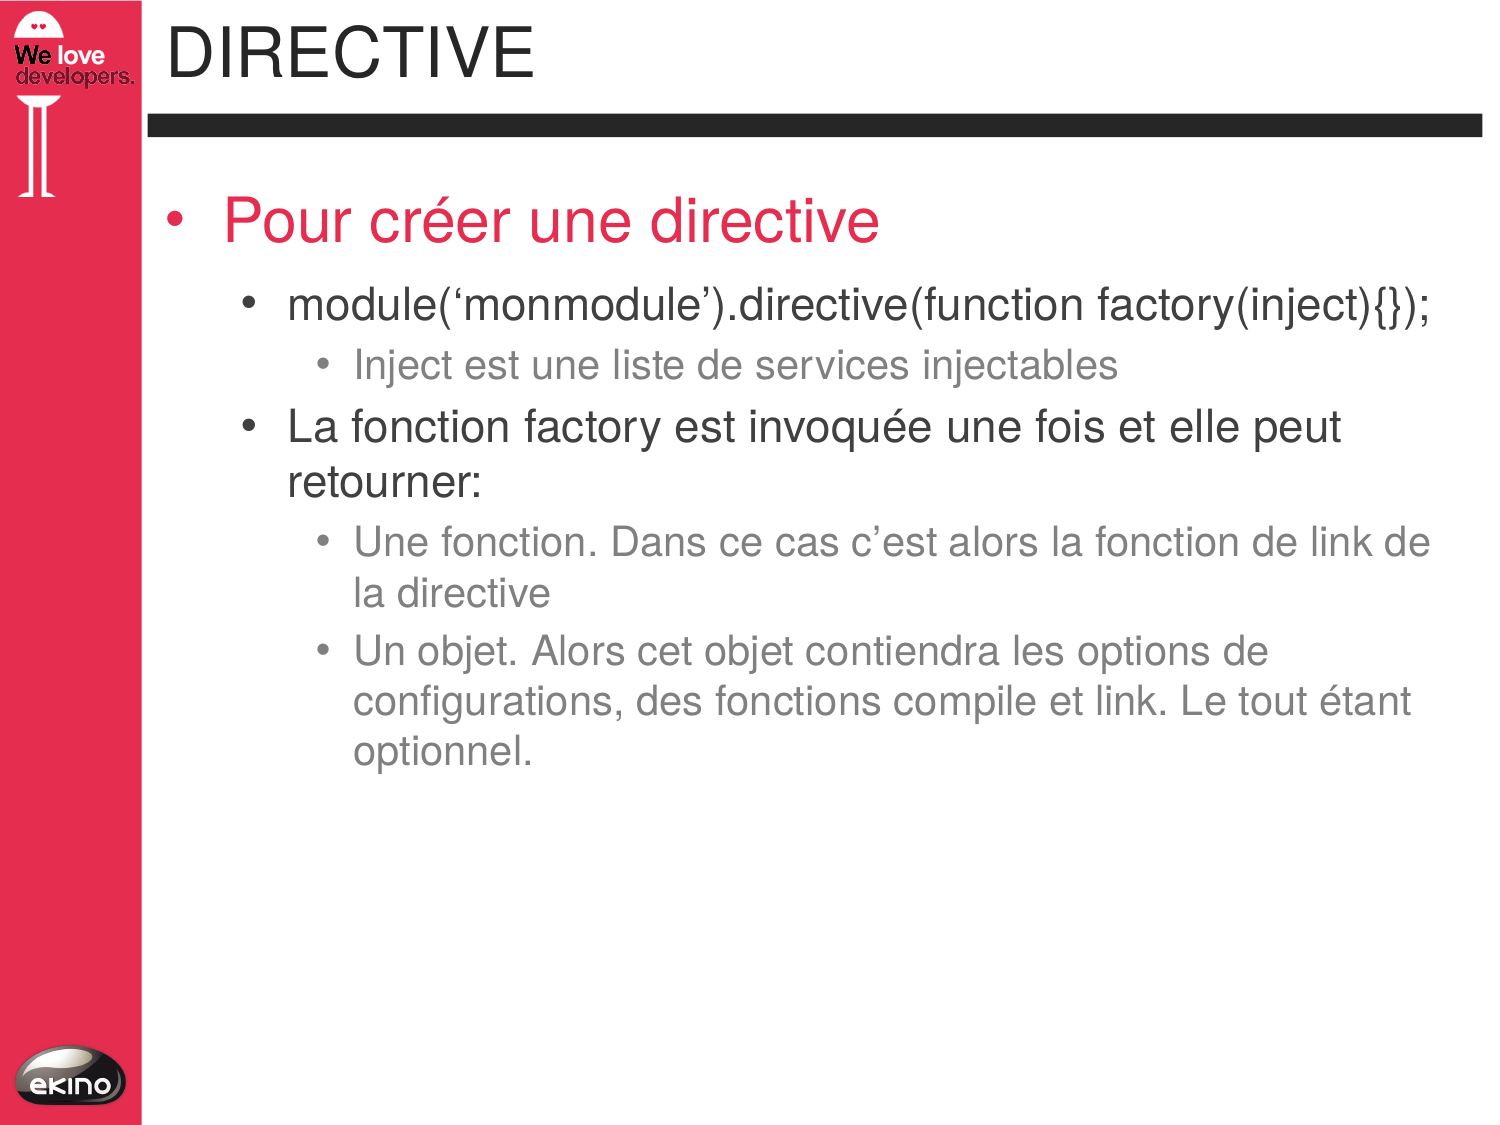

# directive
Pour créer une directive
module(‘monmodule’).directive(function factory(inject){});
Inject est une liste de services injectables
La fonction factory est invoquée une fois et elle peut retourner:
Une fonction. Dans ce cas c’est alors la fonction de link de la directive
Un objet. Alors cet objet contiendra les options de configurations, des fonctions compile et link. Le tout étant optionnel.